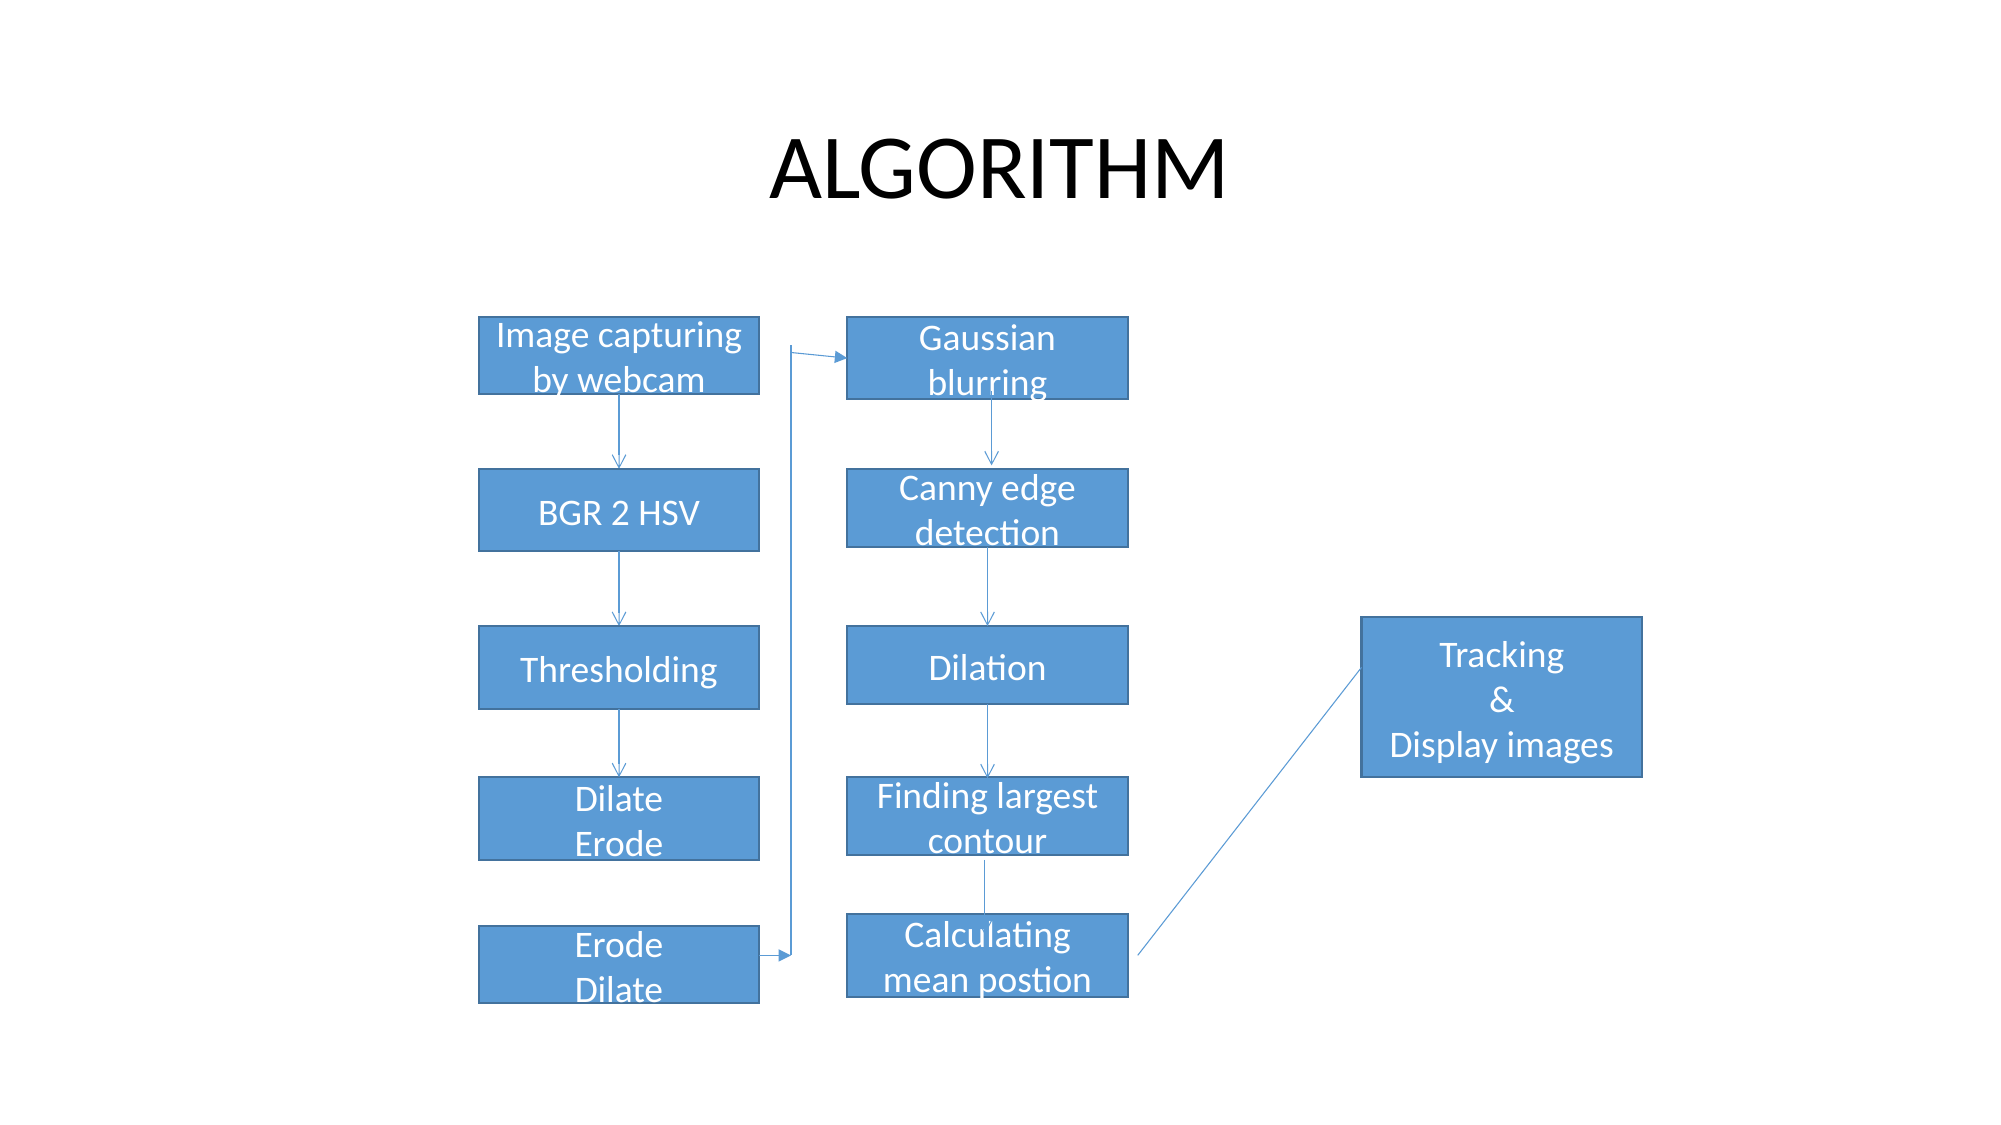

# ALGORITHM

Image capturing by webcam
Gaussian blurring
BGR 2 HSV
Canny edge detection
Tracking
&
Display images

Thresholding

Dilation
Dilate
Erode
Finding largest contour
Calculating mean postion
Erode
Dilate